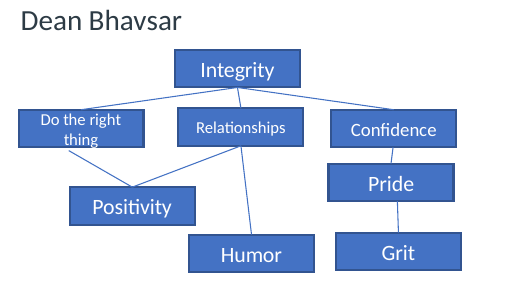

# Dean Bhavsar
Integrity
Relationships
Do the right thing
Confidence
Pride
Positivity
Grit
Humor